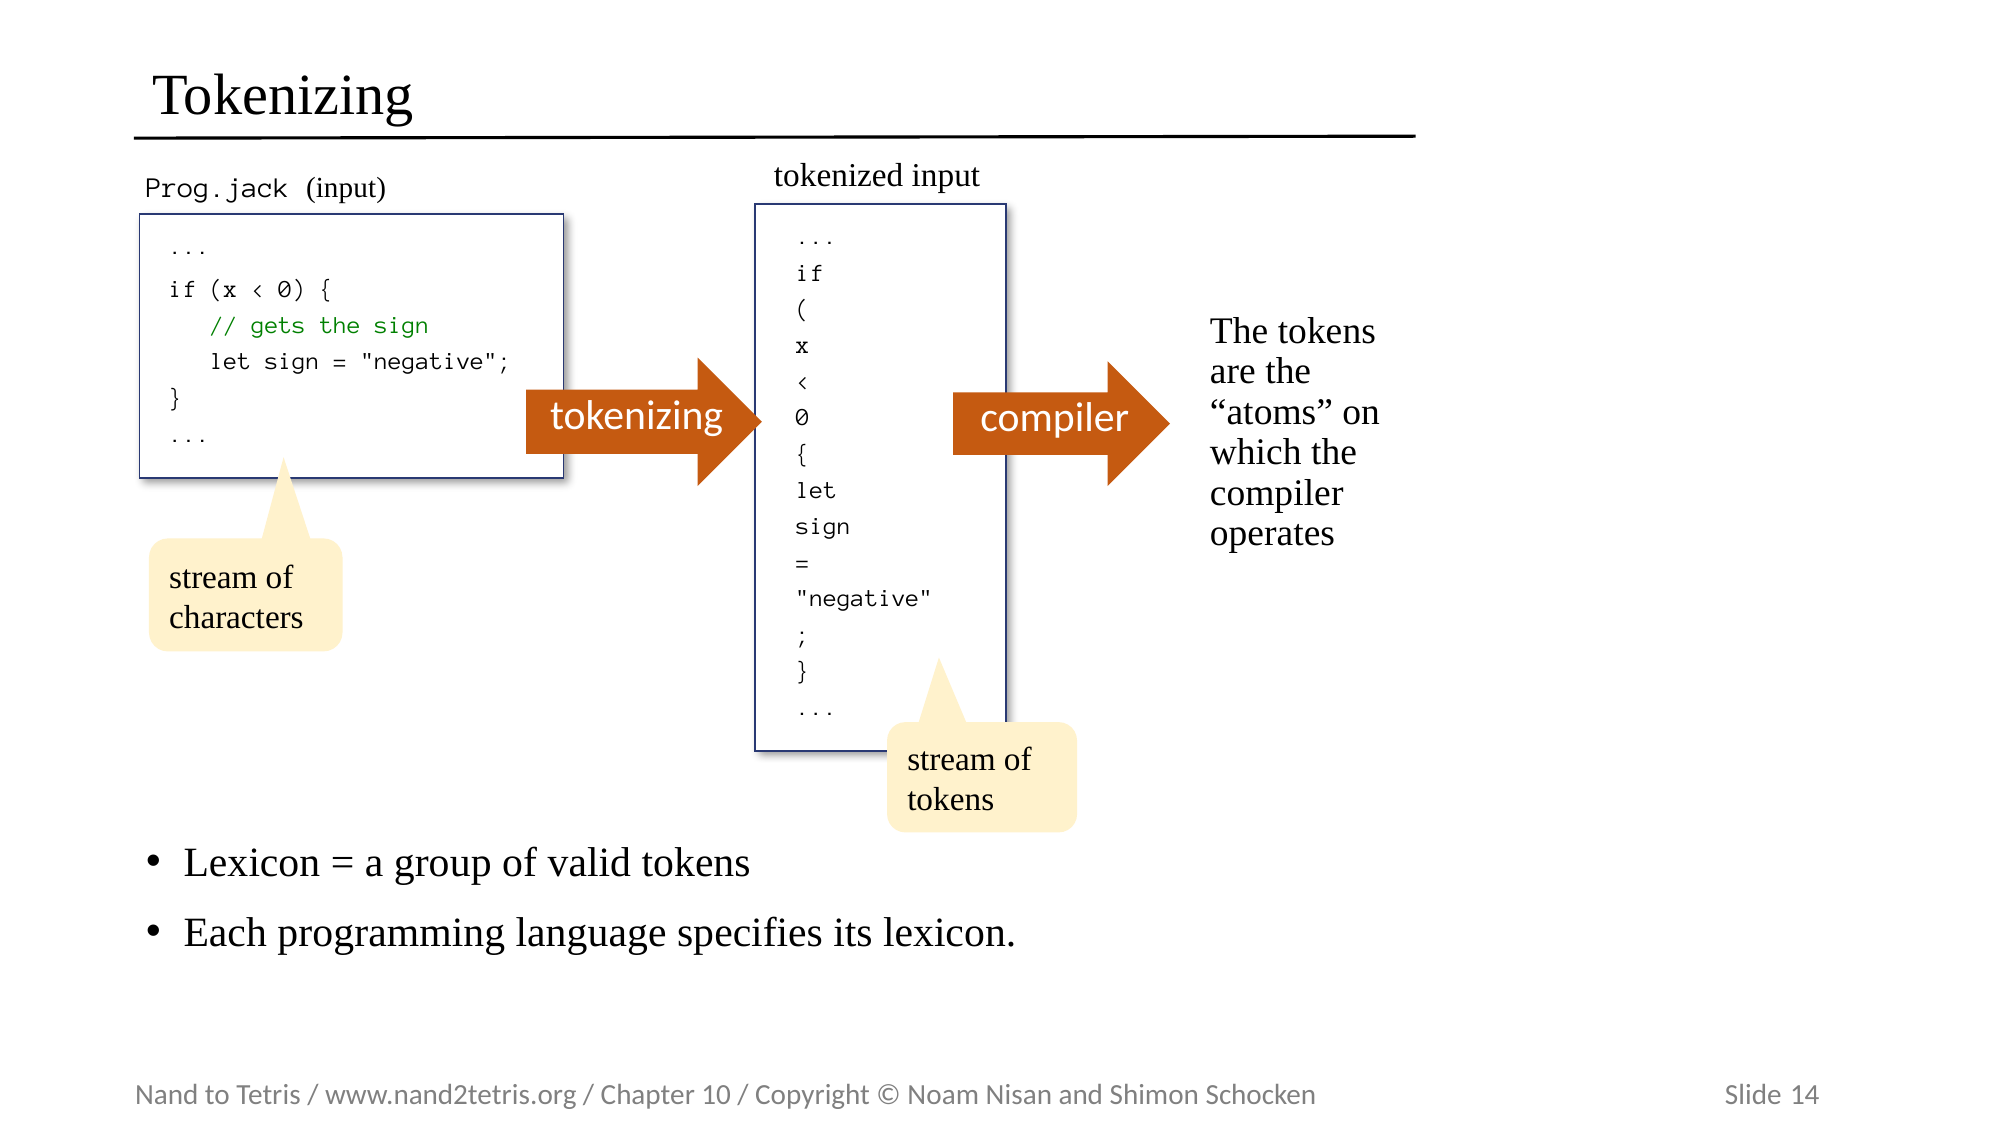

# Tokenizing
tokenized input
...
if
(
x
<
0
{
let
sign
=
"negative"
;
}
...

tokenizing
stream of tokens
Prog.jack (input)
...
if (x < 0) {
   // gets the sign
   let sign = "negative";
}
...
The tokens
are the “atoms” on which the compiler operates

compiler
stream of characters
Lexicon = a group of valid tokens
Each programming language specifies its lexicon.